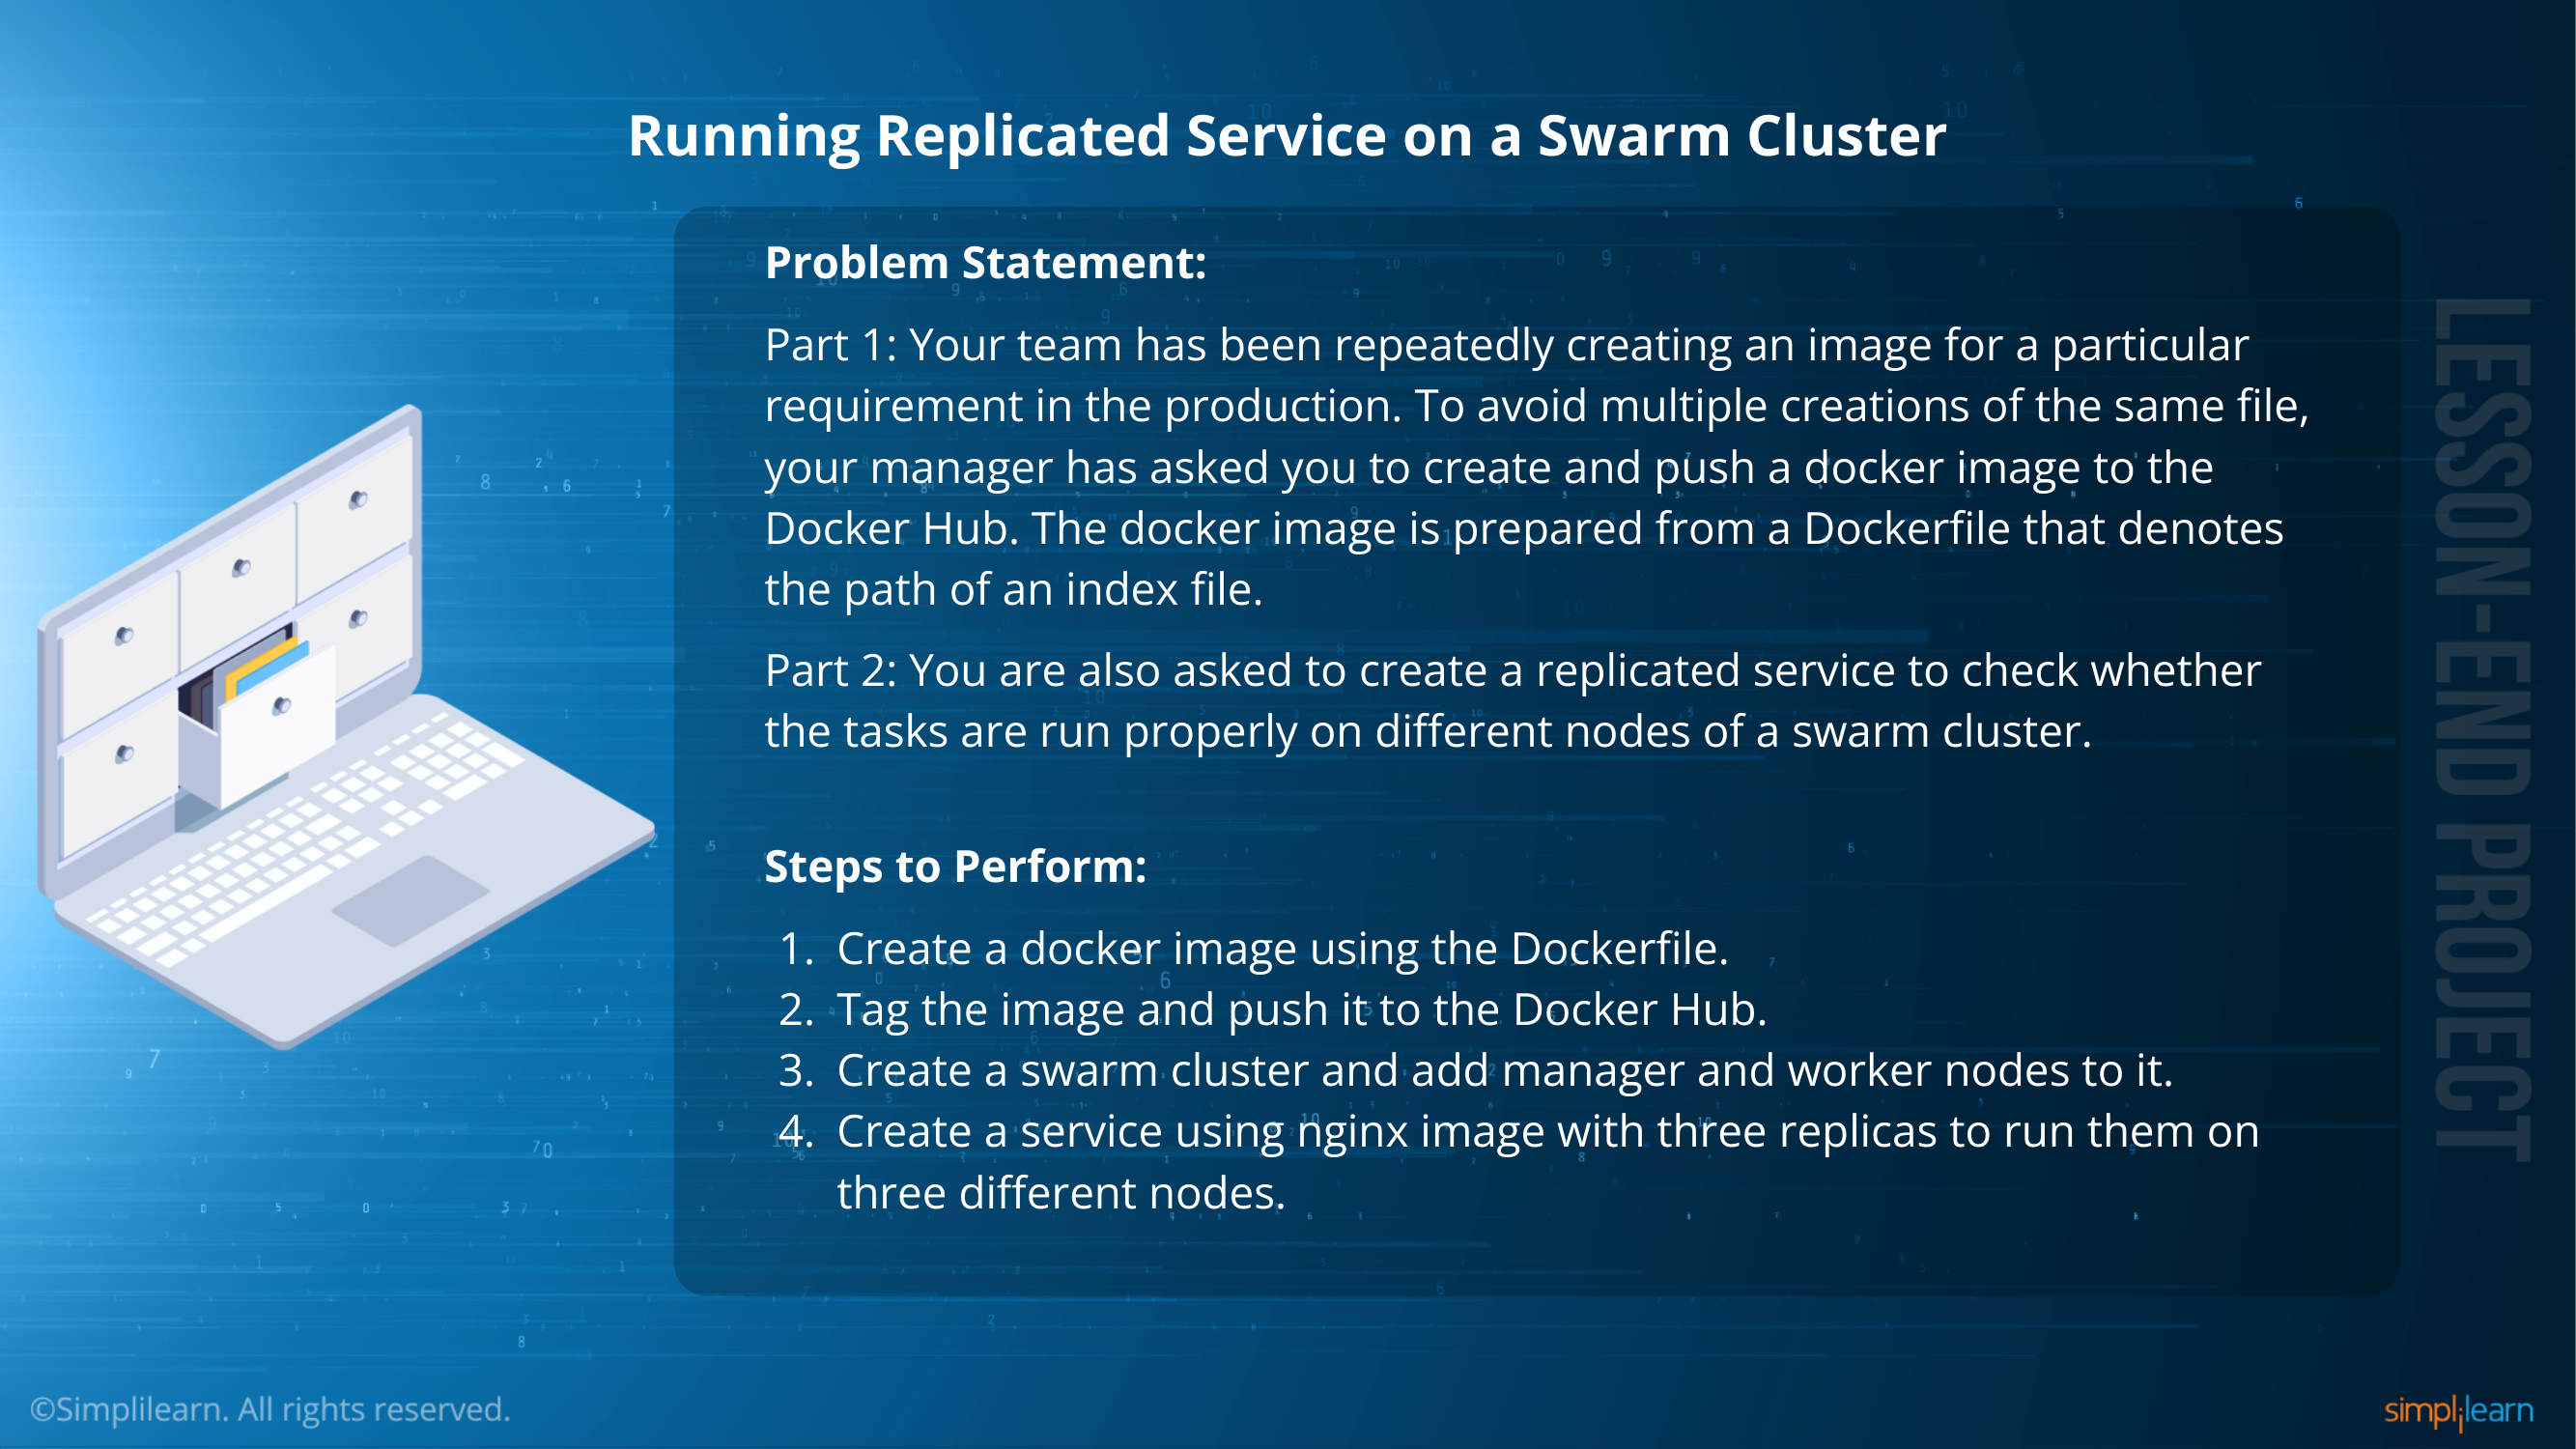

# Running Replicated Service on a Swarm Cluster
Problem Statement:
Part 1: Your team has been repeatedly creating an image for a particular requirement in the production. To avoid multiple creations of the same file, your manager has asked you to create and push a docker image to the Docker Hub. The docker image is prepared from a Dockerfile that denotes the path of an index file.
Part 2: You are also asked to create a replicated service to check whether the tasks are run properly on different nodes of a swarm cluster.

Steps to Perform:
Create a docker image using the Dockerfile.
Tag the image and push it to the Docker Hub.
Create a swarm cluster and add manager and worker nodes to it.
Create a service using nginx image with three replicas to run them on three different nodes.